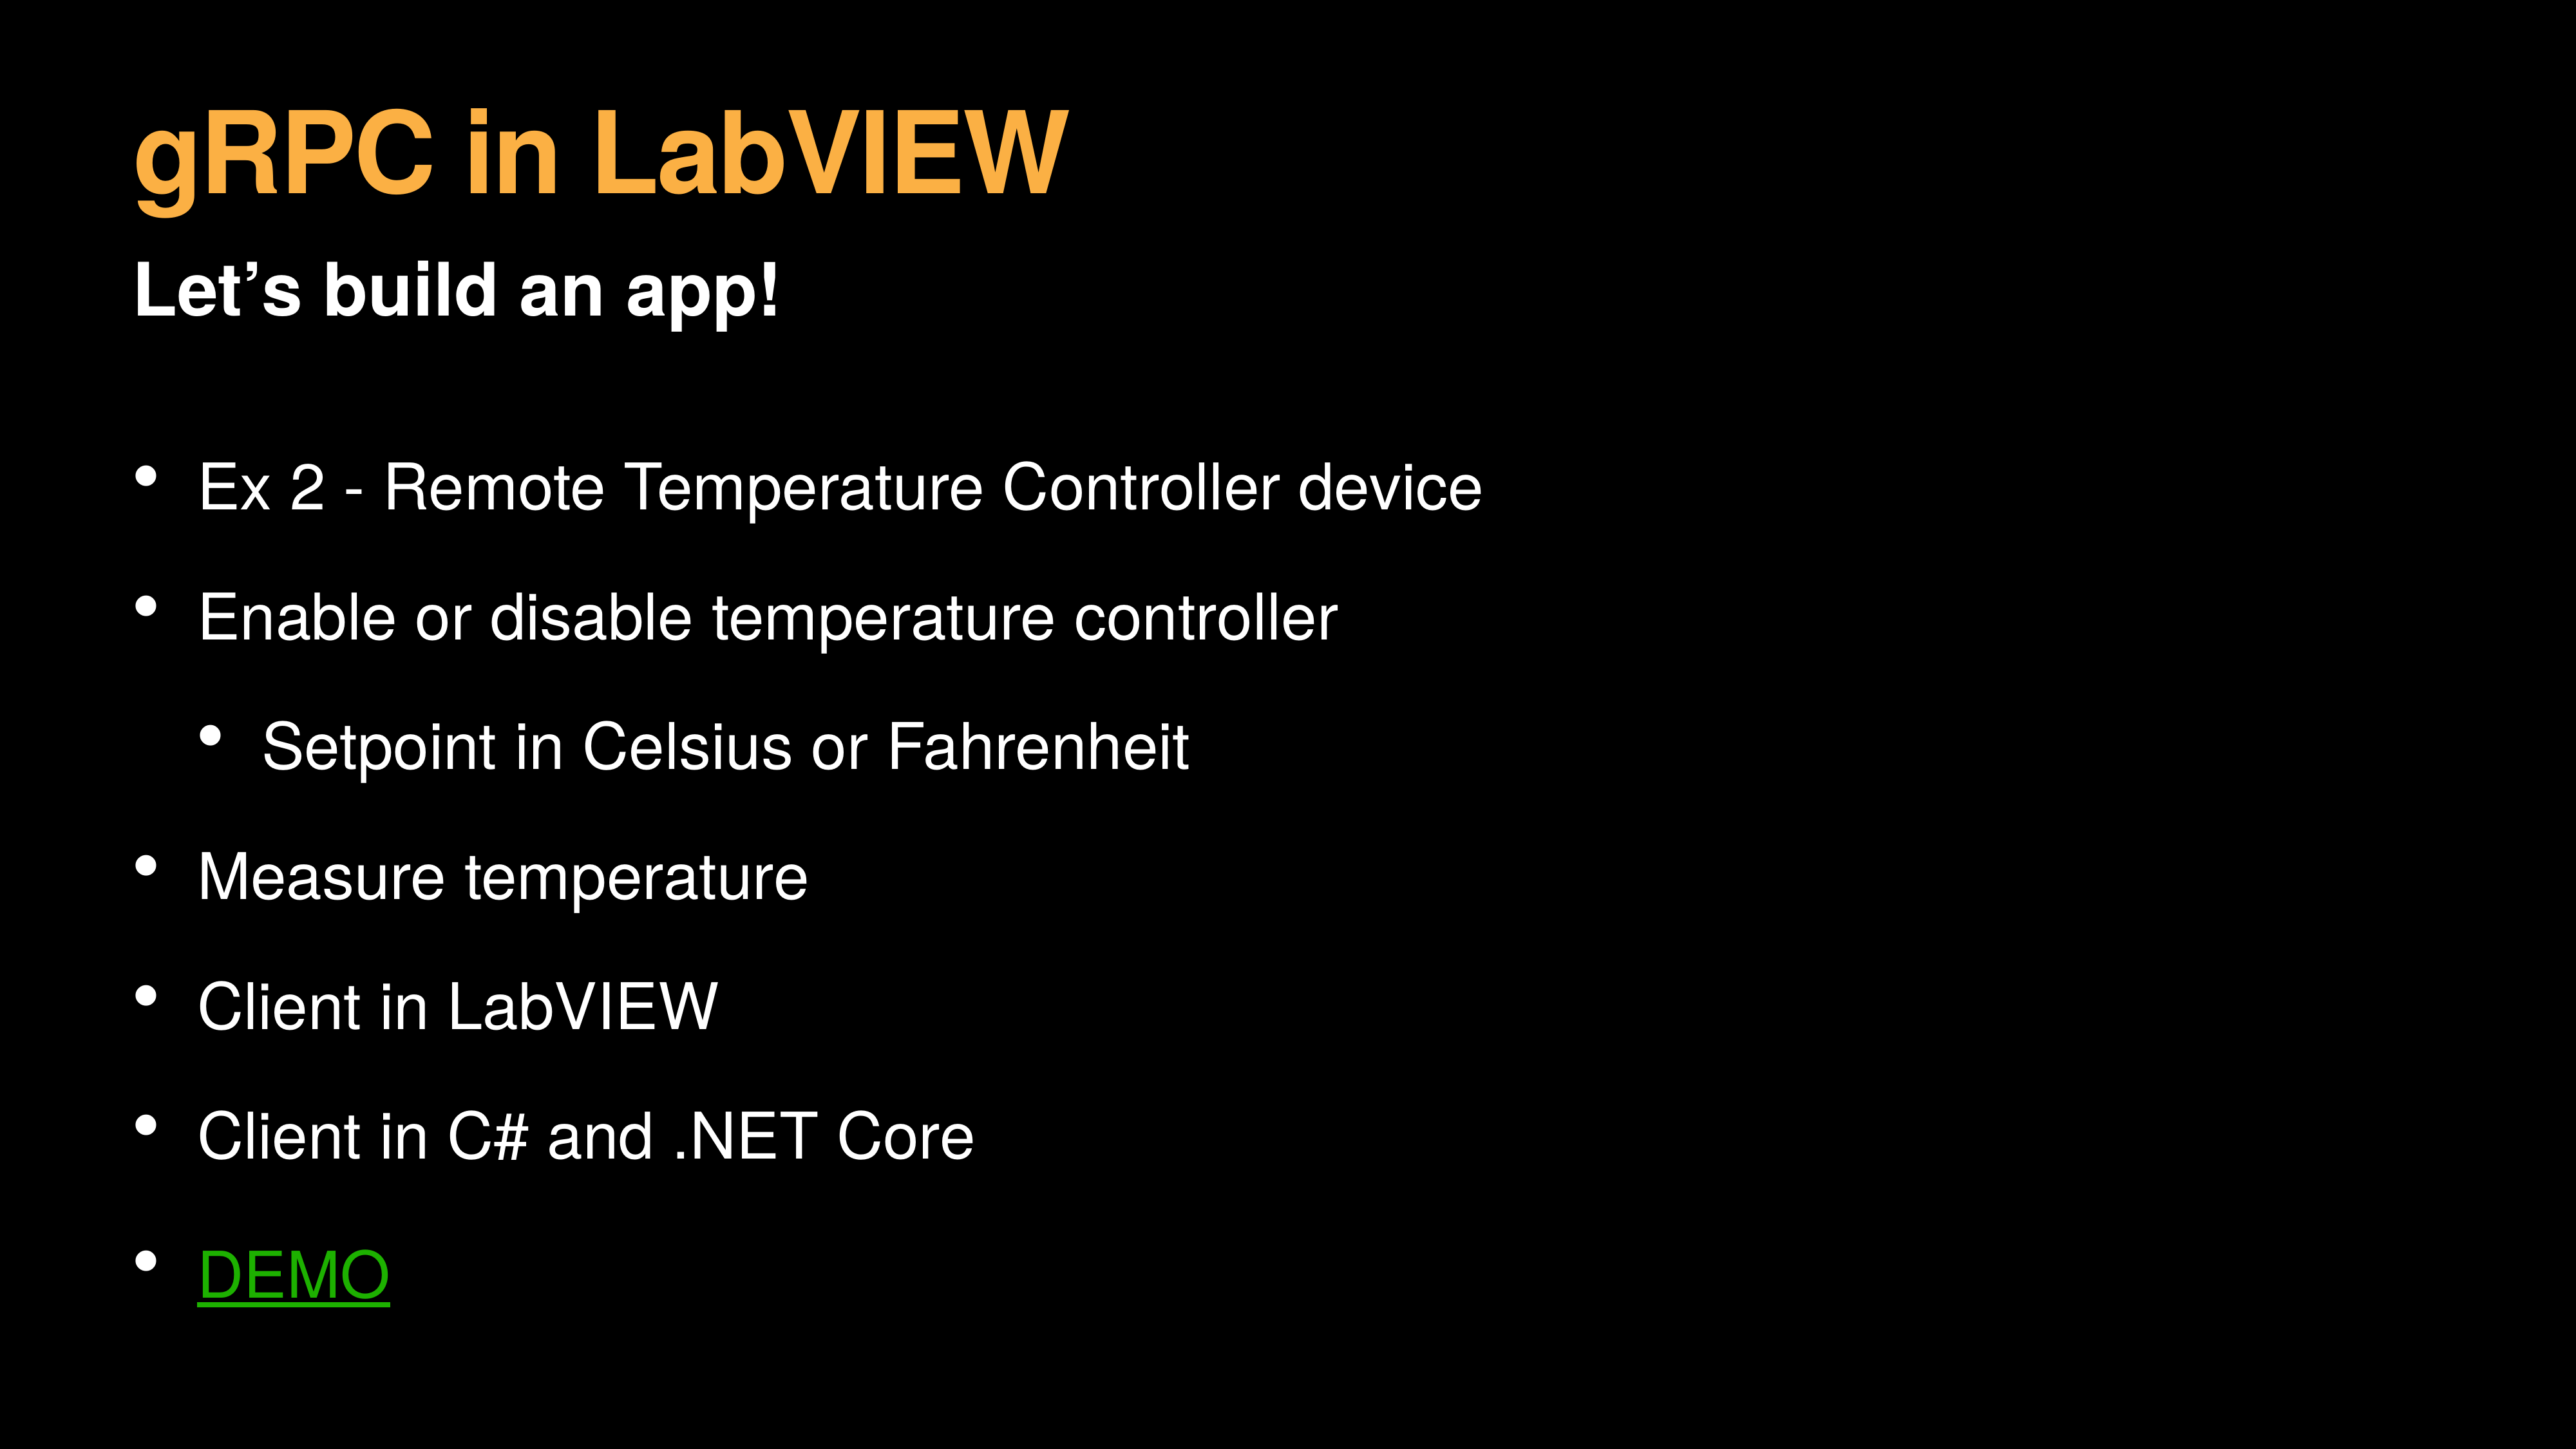

# gRPC in LabVIEW
Let’s build an app!
Ex 2 - Remote Temperature Controller device
Enable or disable temperature controller
Setpoint in Celsius or Fahrenheit
Measure temperature
Client in LabVIEW
Client in C# and .NET Core
DEMO